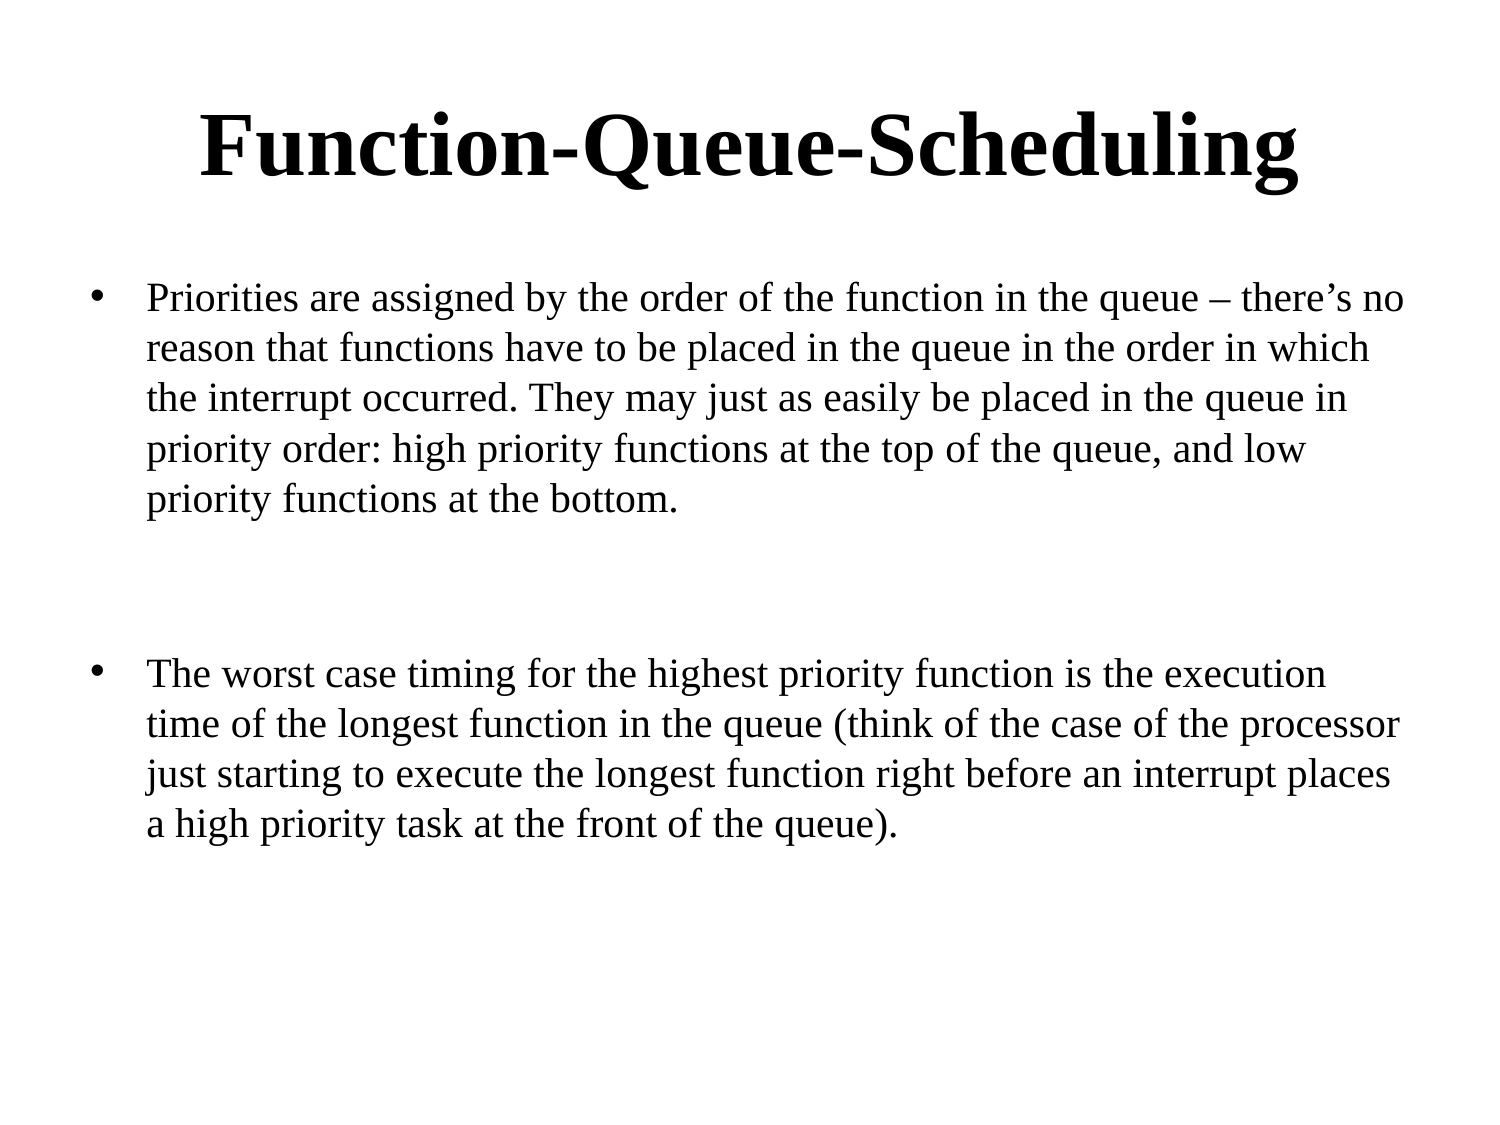

# Function-Queue-Scheduling
Priorities are assigned by the order of the function in the queue – there’s no reason that functions have to be placed in the queue in the order in which the interrupt occurred. They may just as easily be placed in the queue in priority order: high priority functions at the top of the queue, and low priority functions at the bottom.

The worst case timing for the highest priority function is the execution time of the longest function in the queue (think of the case of the processor just starting to execute the longest function right before an interrupt places a high priority task at the front of the queue).